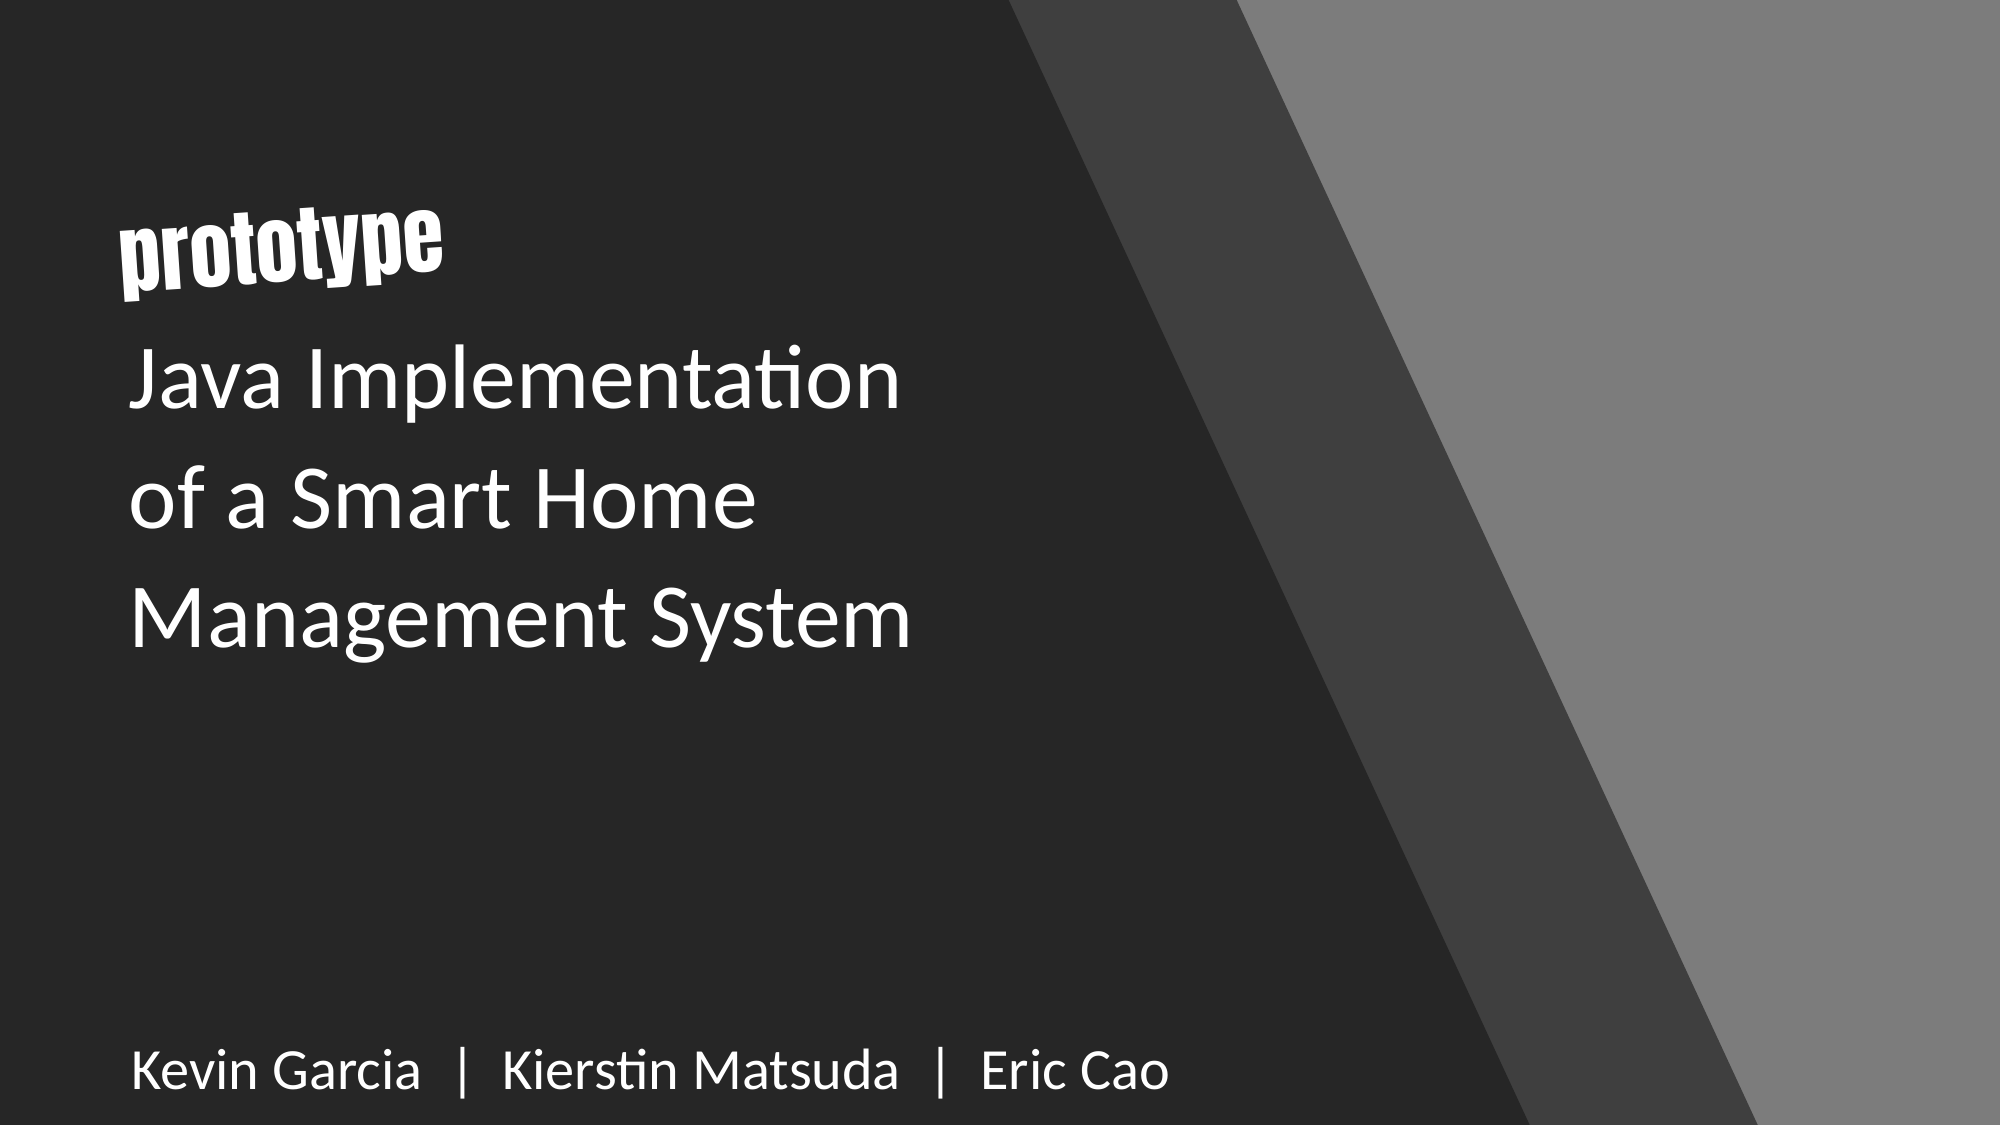

prototype
Java Implementation
of a Smart Home
Management System
Kevin Garcia  |  Kierstin Matsuda  |  Eric Cao